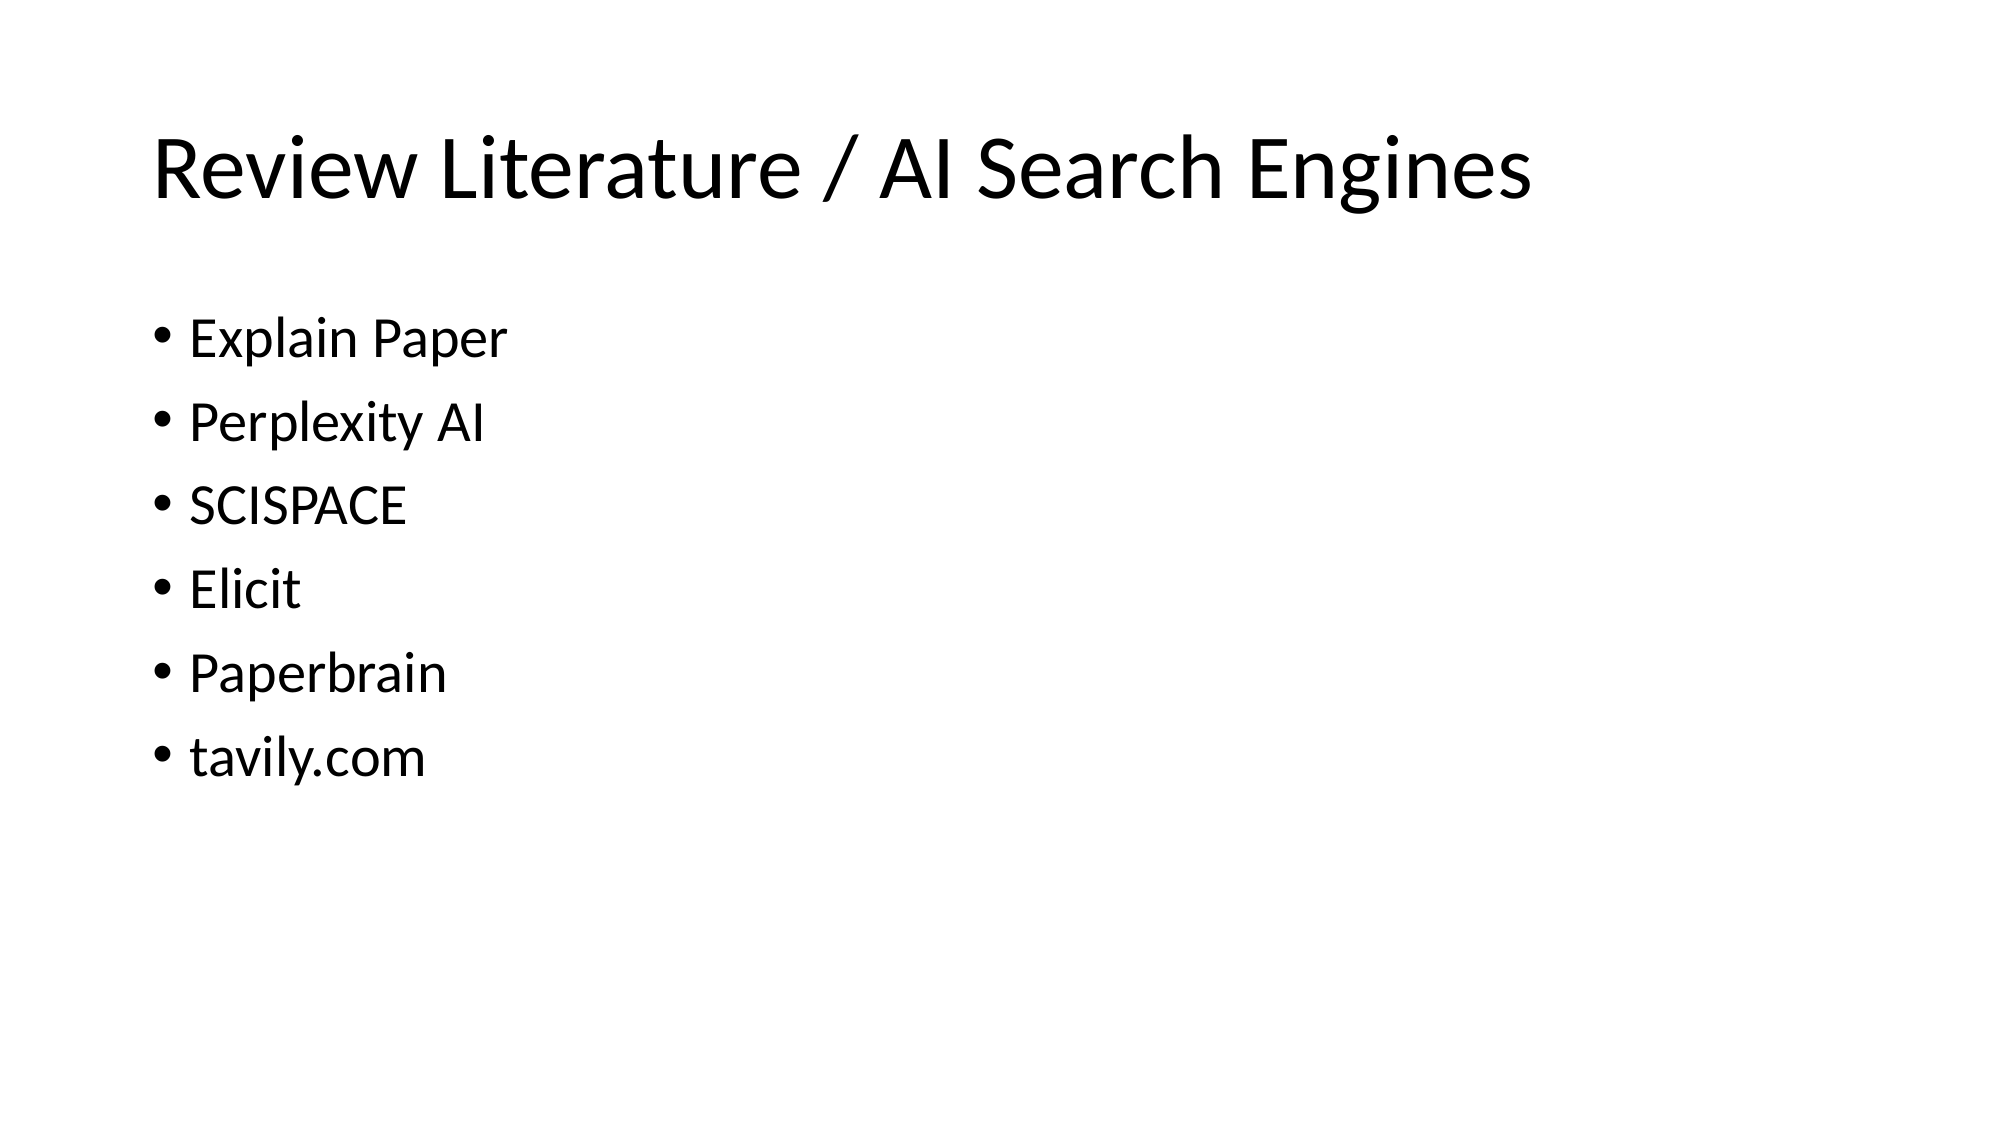

# Review Literature / AI Search Engines
Explain Paper
Perplexity AI
SCISPACE
Elicit
Paperbrain
tavily.com